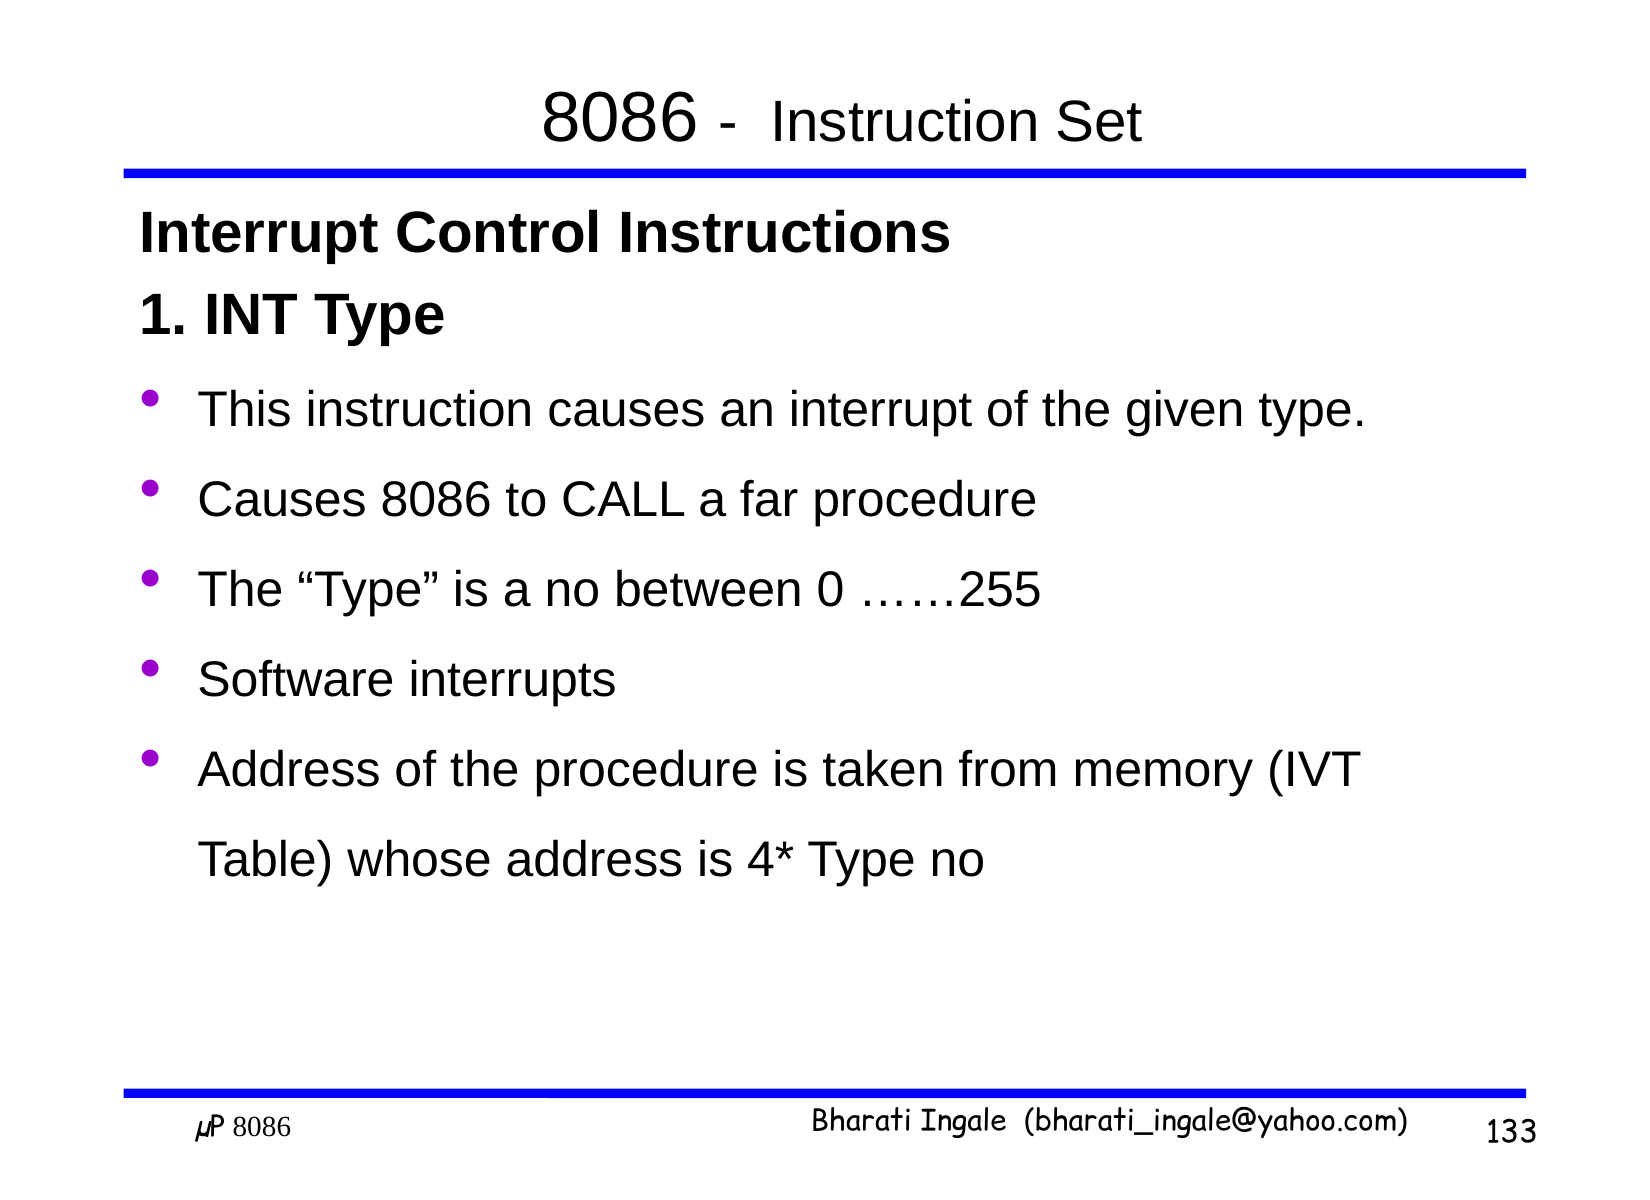

# 8086 -  Instruction Set
Interrupt Control Instructions
1. INT Type
This instruction causes an interrupt of the given type.
Causes 8086 to CALL a far procedure
The “Type” is a no between 0 ……255
Software interrupts
Address of the procedure is taken from memory (IVT Table) whose address is 4* Type no
133